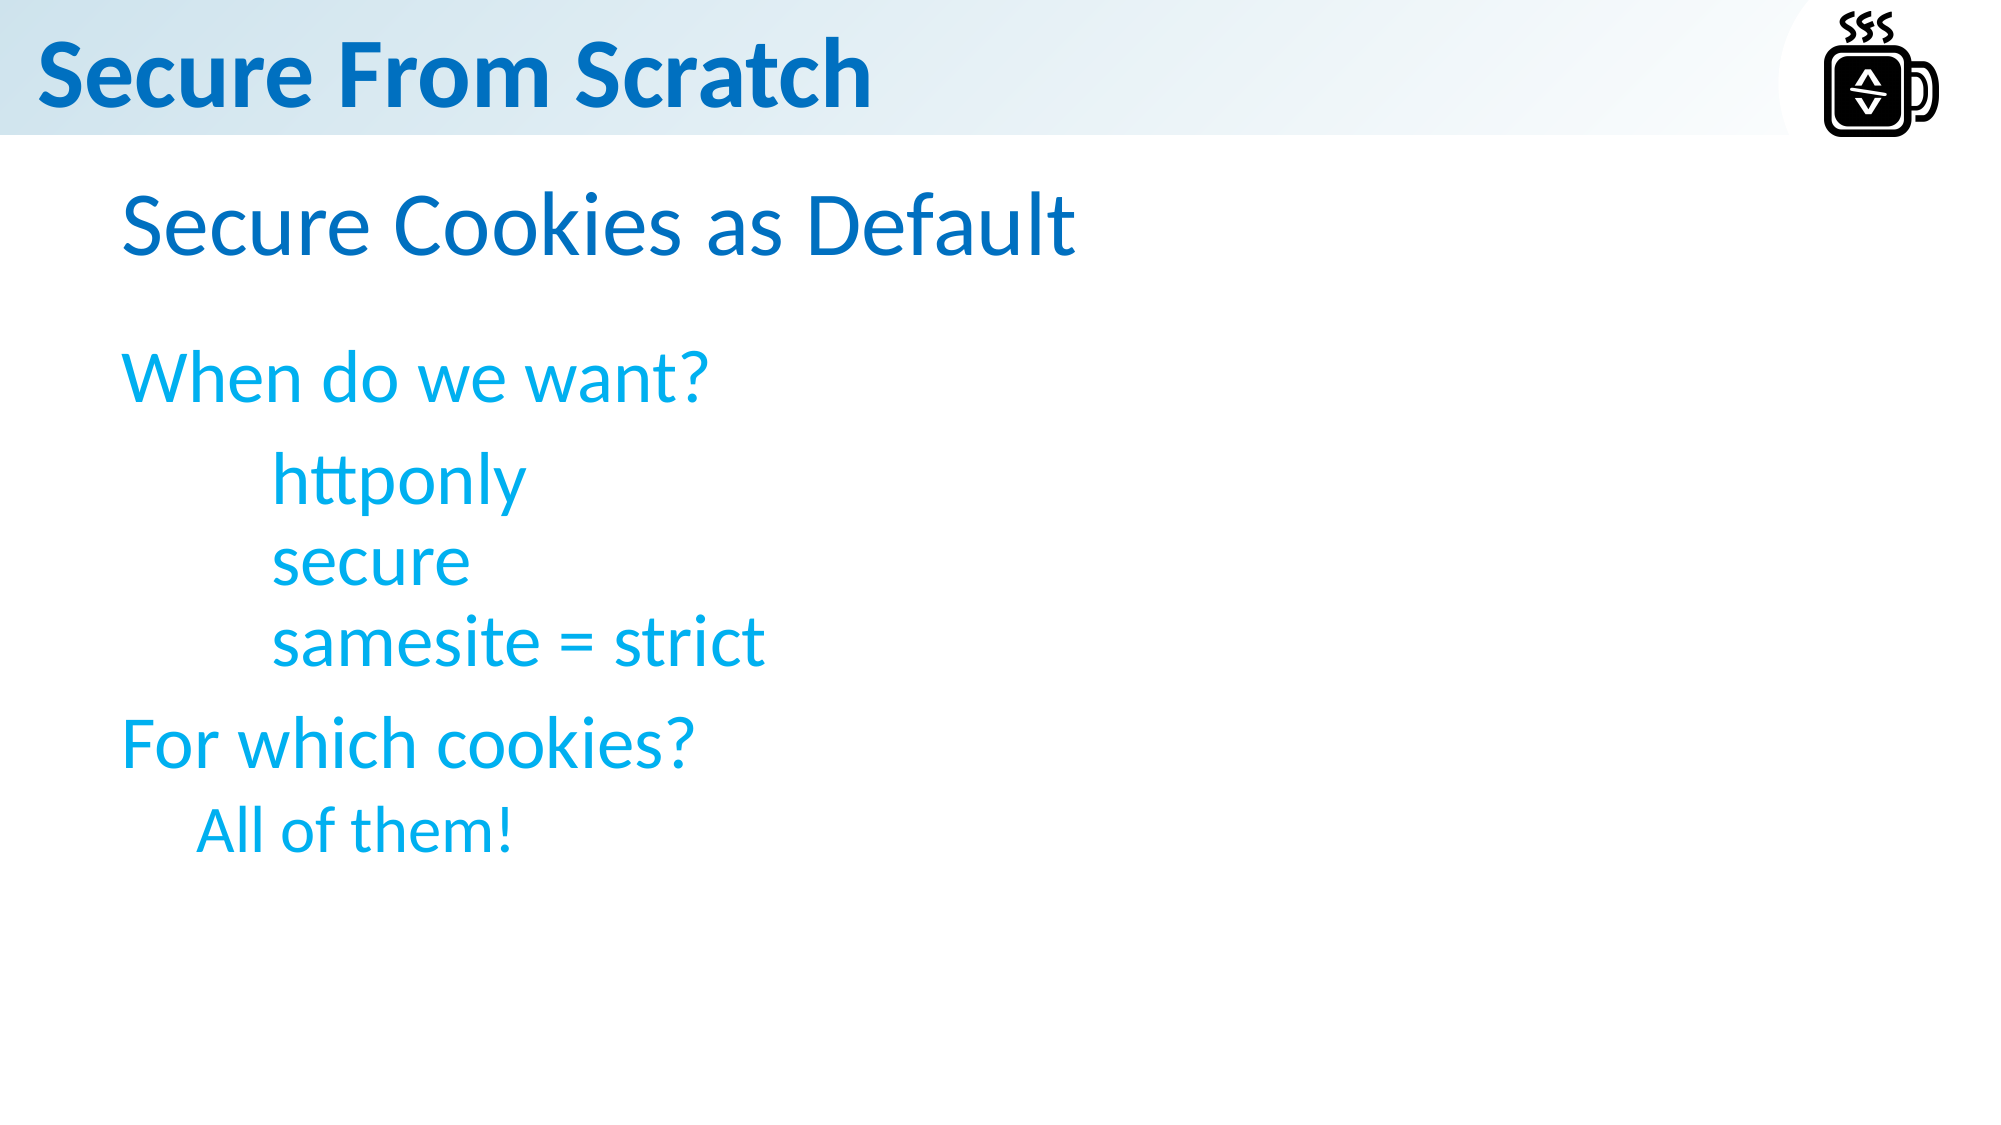

# Secure Cookies as Default
When do we want?
	httponly
	secure
	samesite = strict
For which cookies?
All of them!